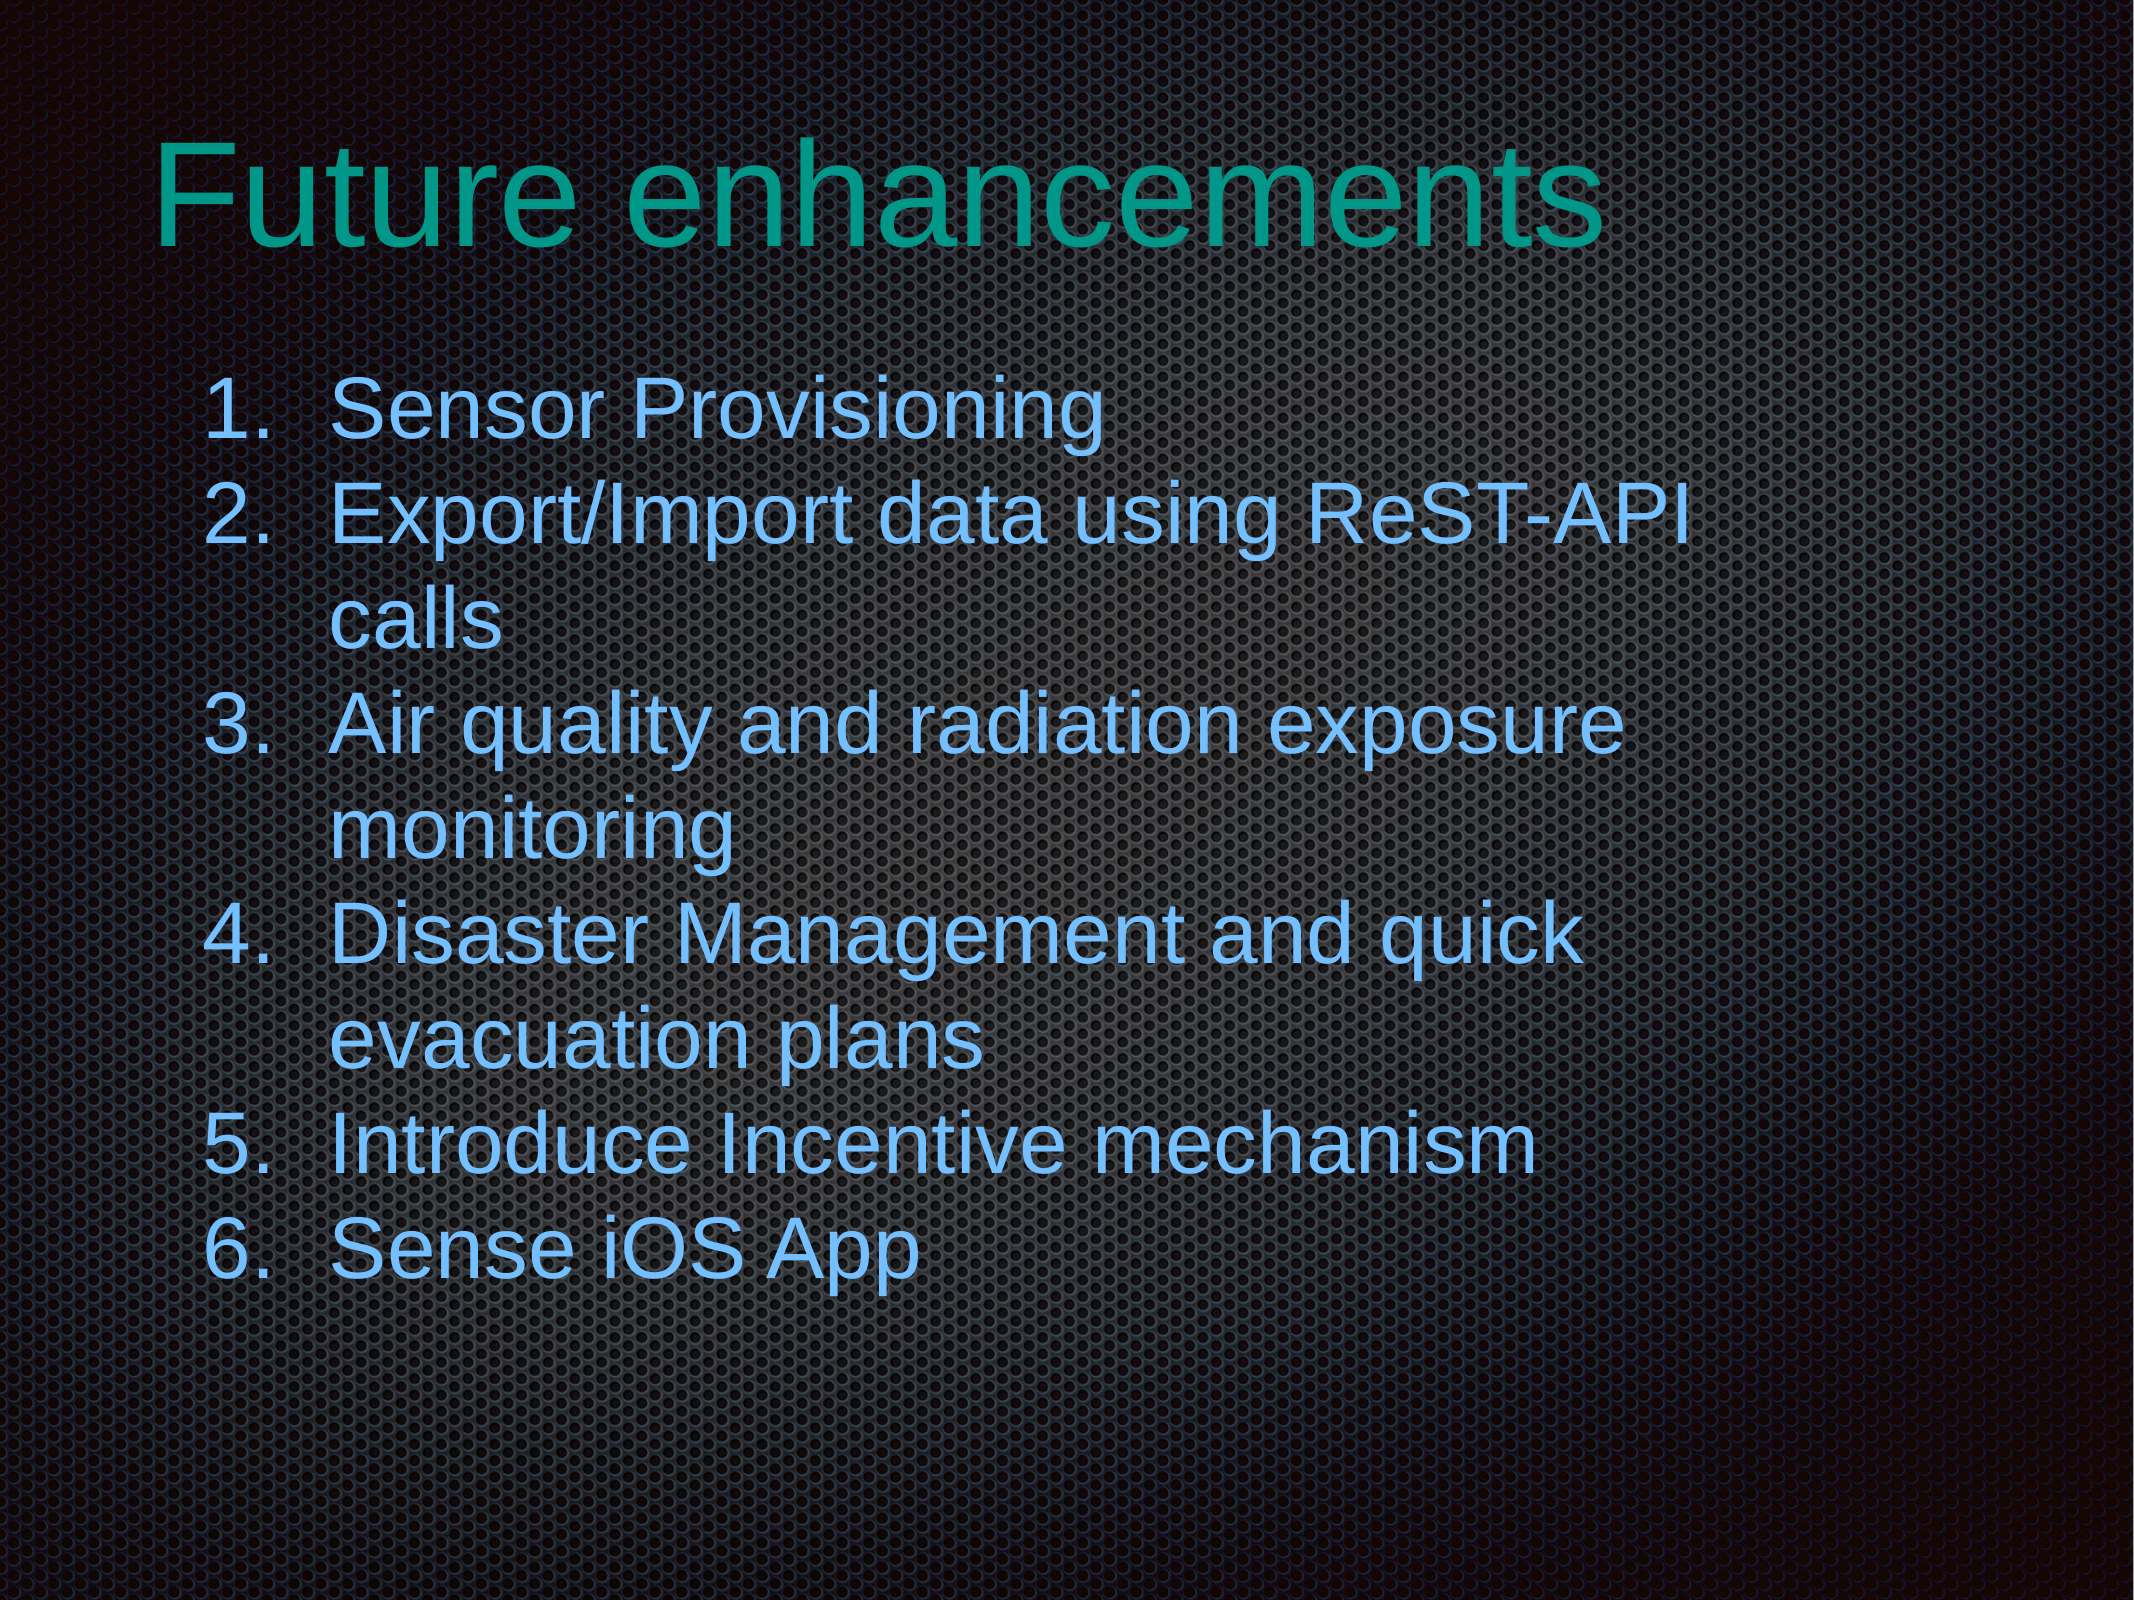

# Future enhancements
Sensor Provisioning
Export/Import data using ReST-API calls
Air quality and radiation exposure monitoring
Disaster Management and quick evacuation plans
Introduce Incentive mechanism
Sense iOS App